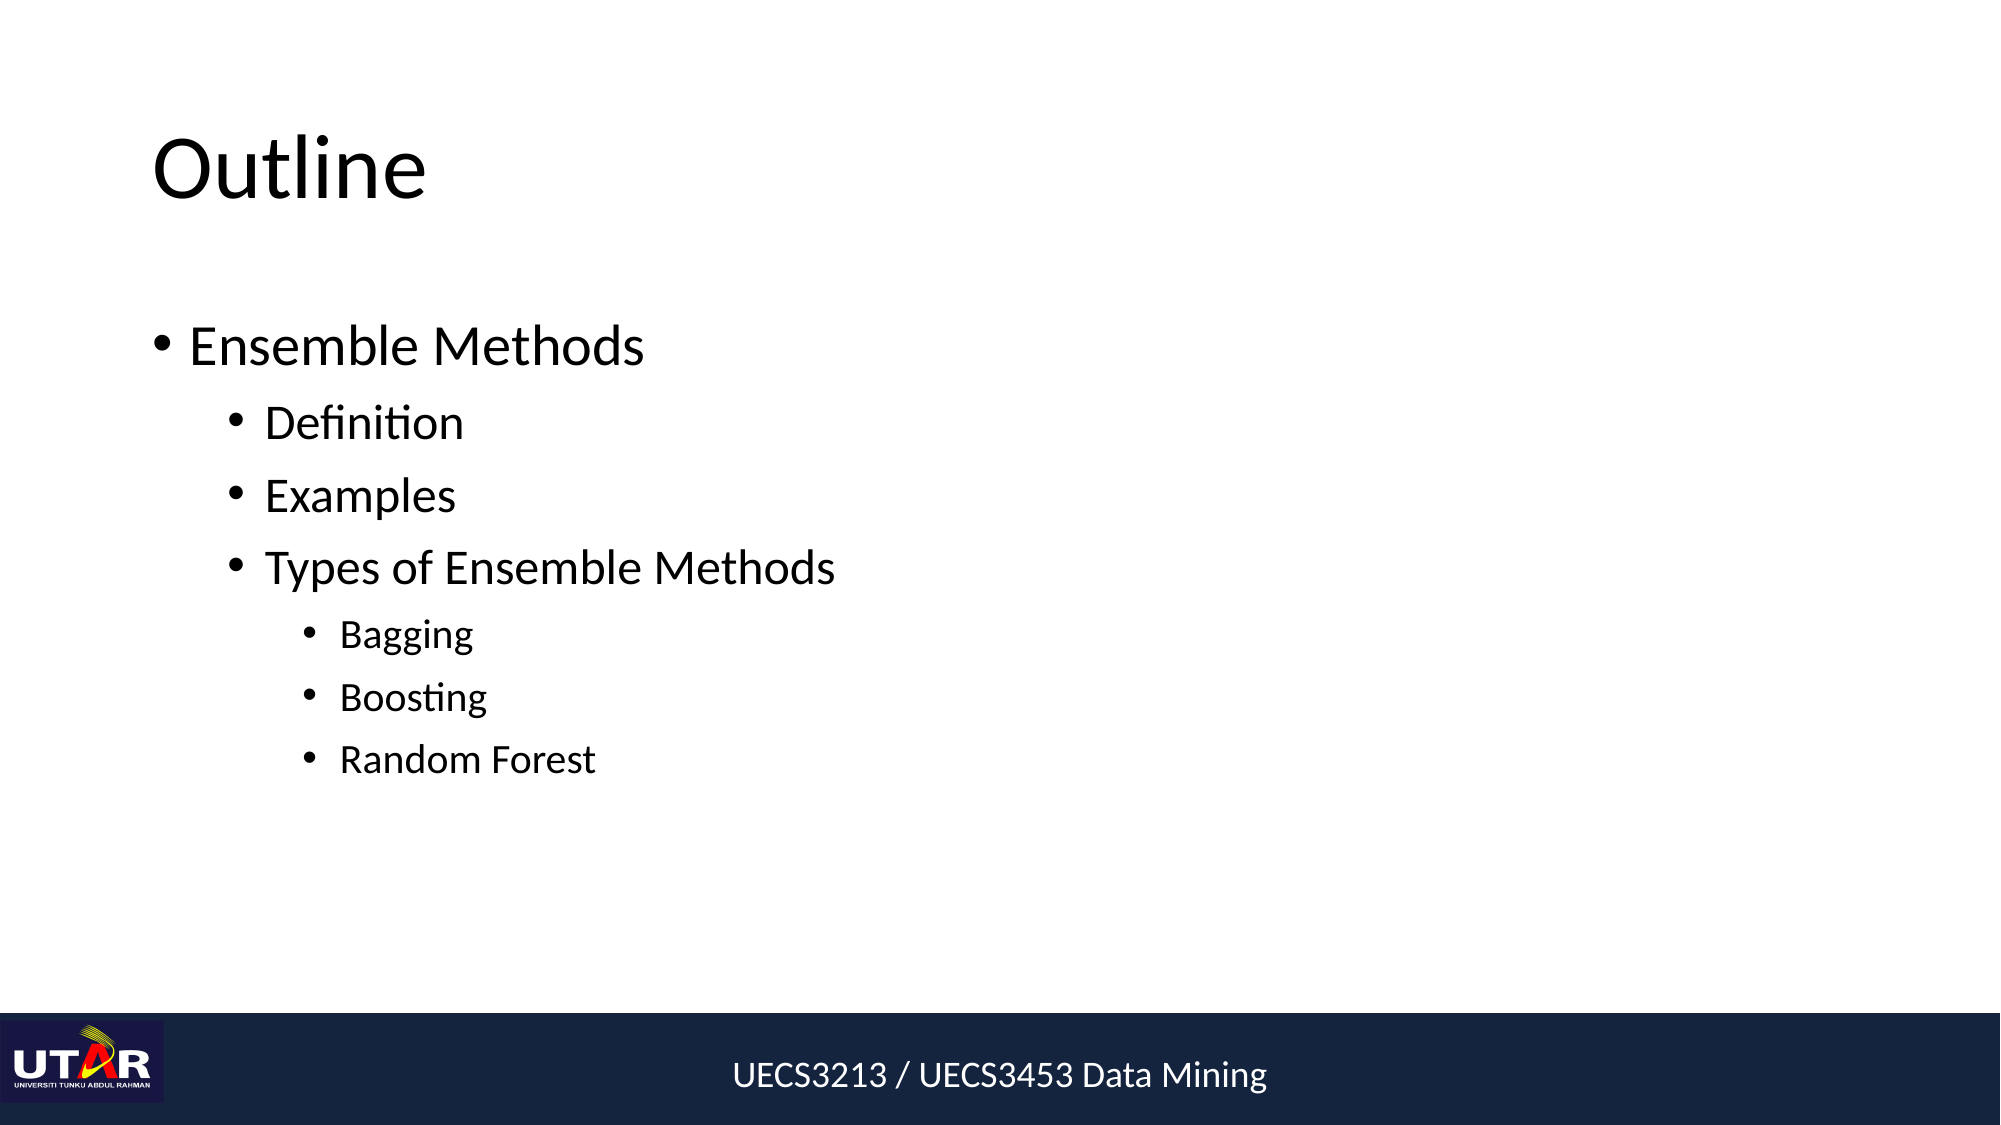

# Outline
Ensemble Methods
Definition
Examples
Types of Ensemble Methods
Bagging
Boosting
Random Forest

UECS3213 / UECS3453 Data Mining
5